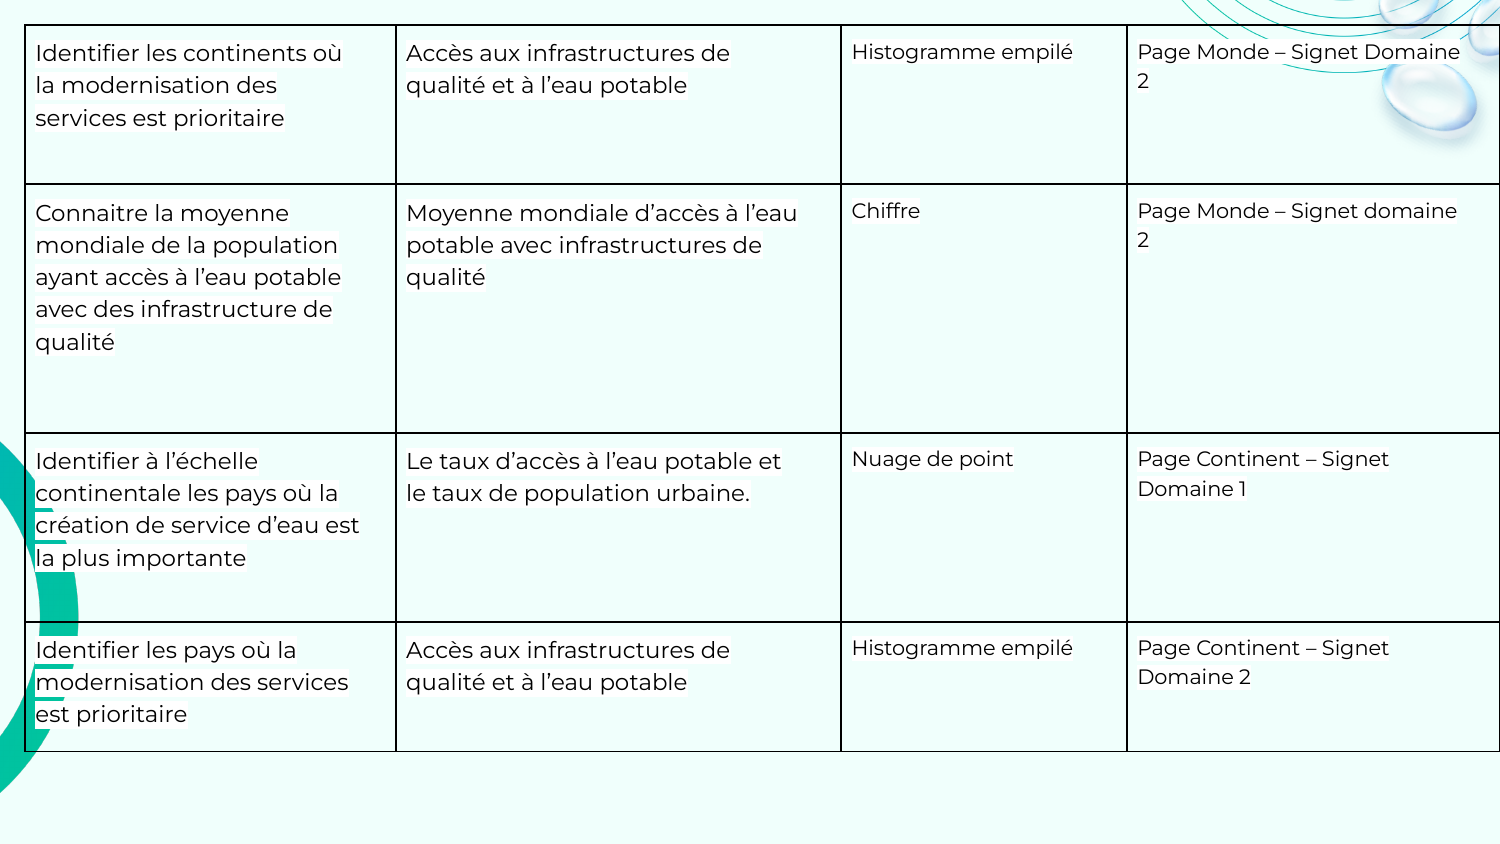

| Identifier les continents où la modernisation des services est prioritaire | Accès aux infrastructures de qualité et à l’eau potable | Histogramme empilé | Page Monde – Signet Domaine 2 |
| --- | --- | --- | --- |
| Connaitre la moyenne mondiale de la population ayant accès à l’eau potable avec des infrastructure de qualité | Moyenne mondiale d’accès à l’eau potable avec infrastructures de qualité | Chiffre | Page Monde – Signet domaine 2 |
| Identifier à l’échelle continentale les pays où la création de service d’eau est la plus importante | Le taux d’accès à l’eau potable et le taux de population urbaine. | Nuage de point | Page Continent – Signet Domaine 1 |
| Identifier les pays où la modernisation des services est prioritaire | Accès aux infrastructures de qualité et à l’eau potable | Histogramme empilé | Page Continent – Signet Domaine 2 |